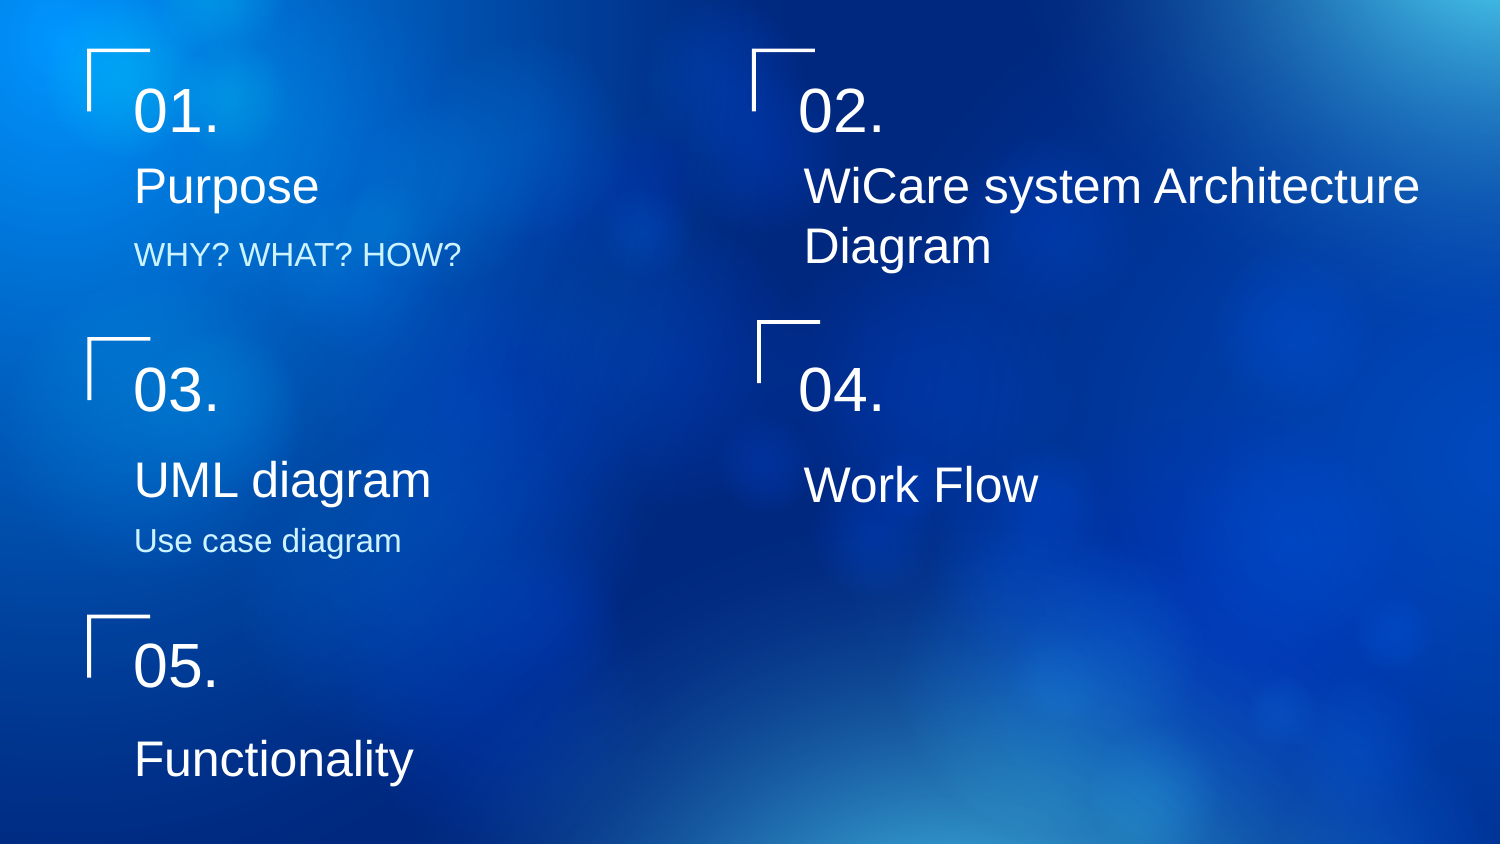

01.
02.
WiCare system Architecture Diagram
# Purpose
WHY? WHAT? HOW?

03.
04.
Work Flow
UML diagram
Use case diagram

05.
Functionality